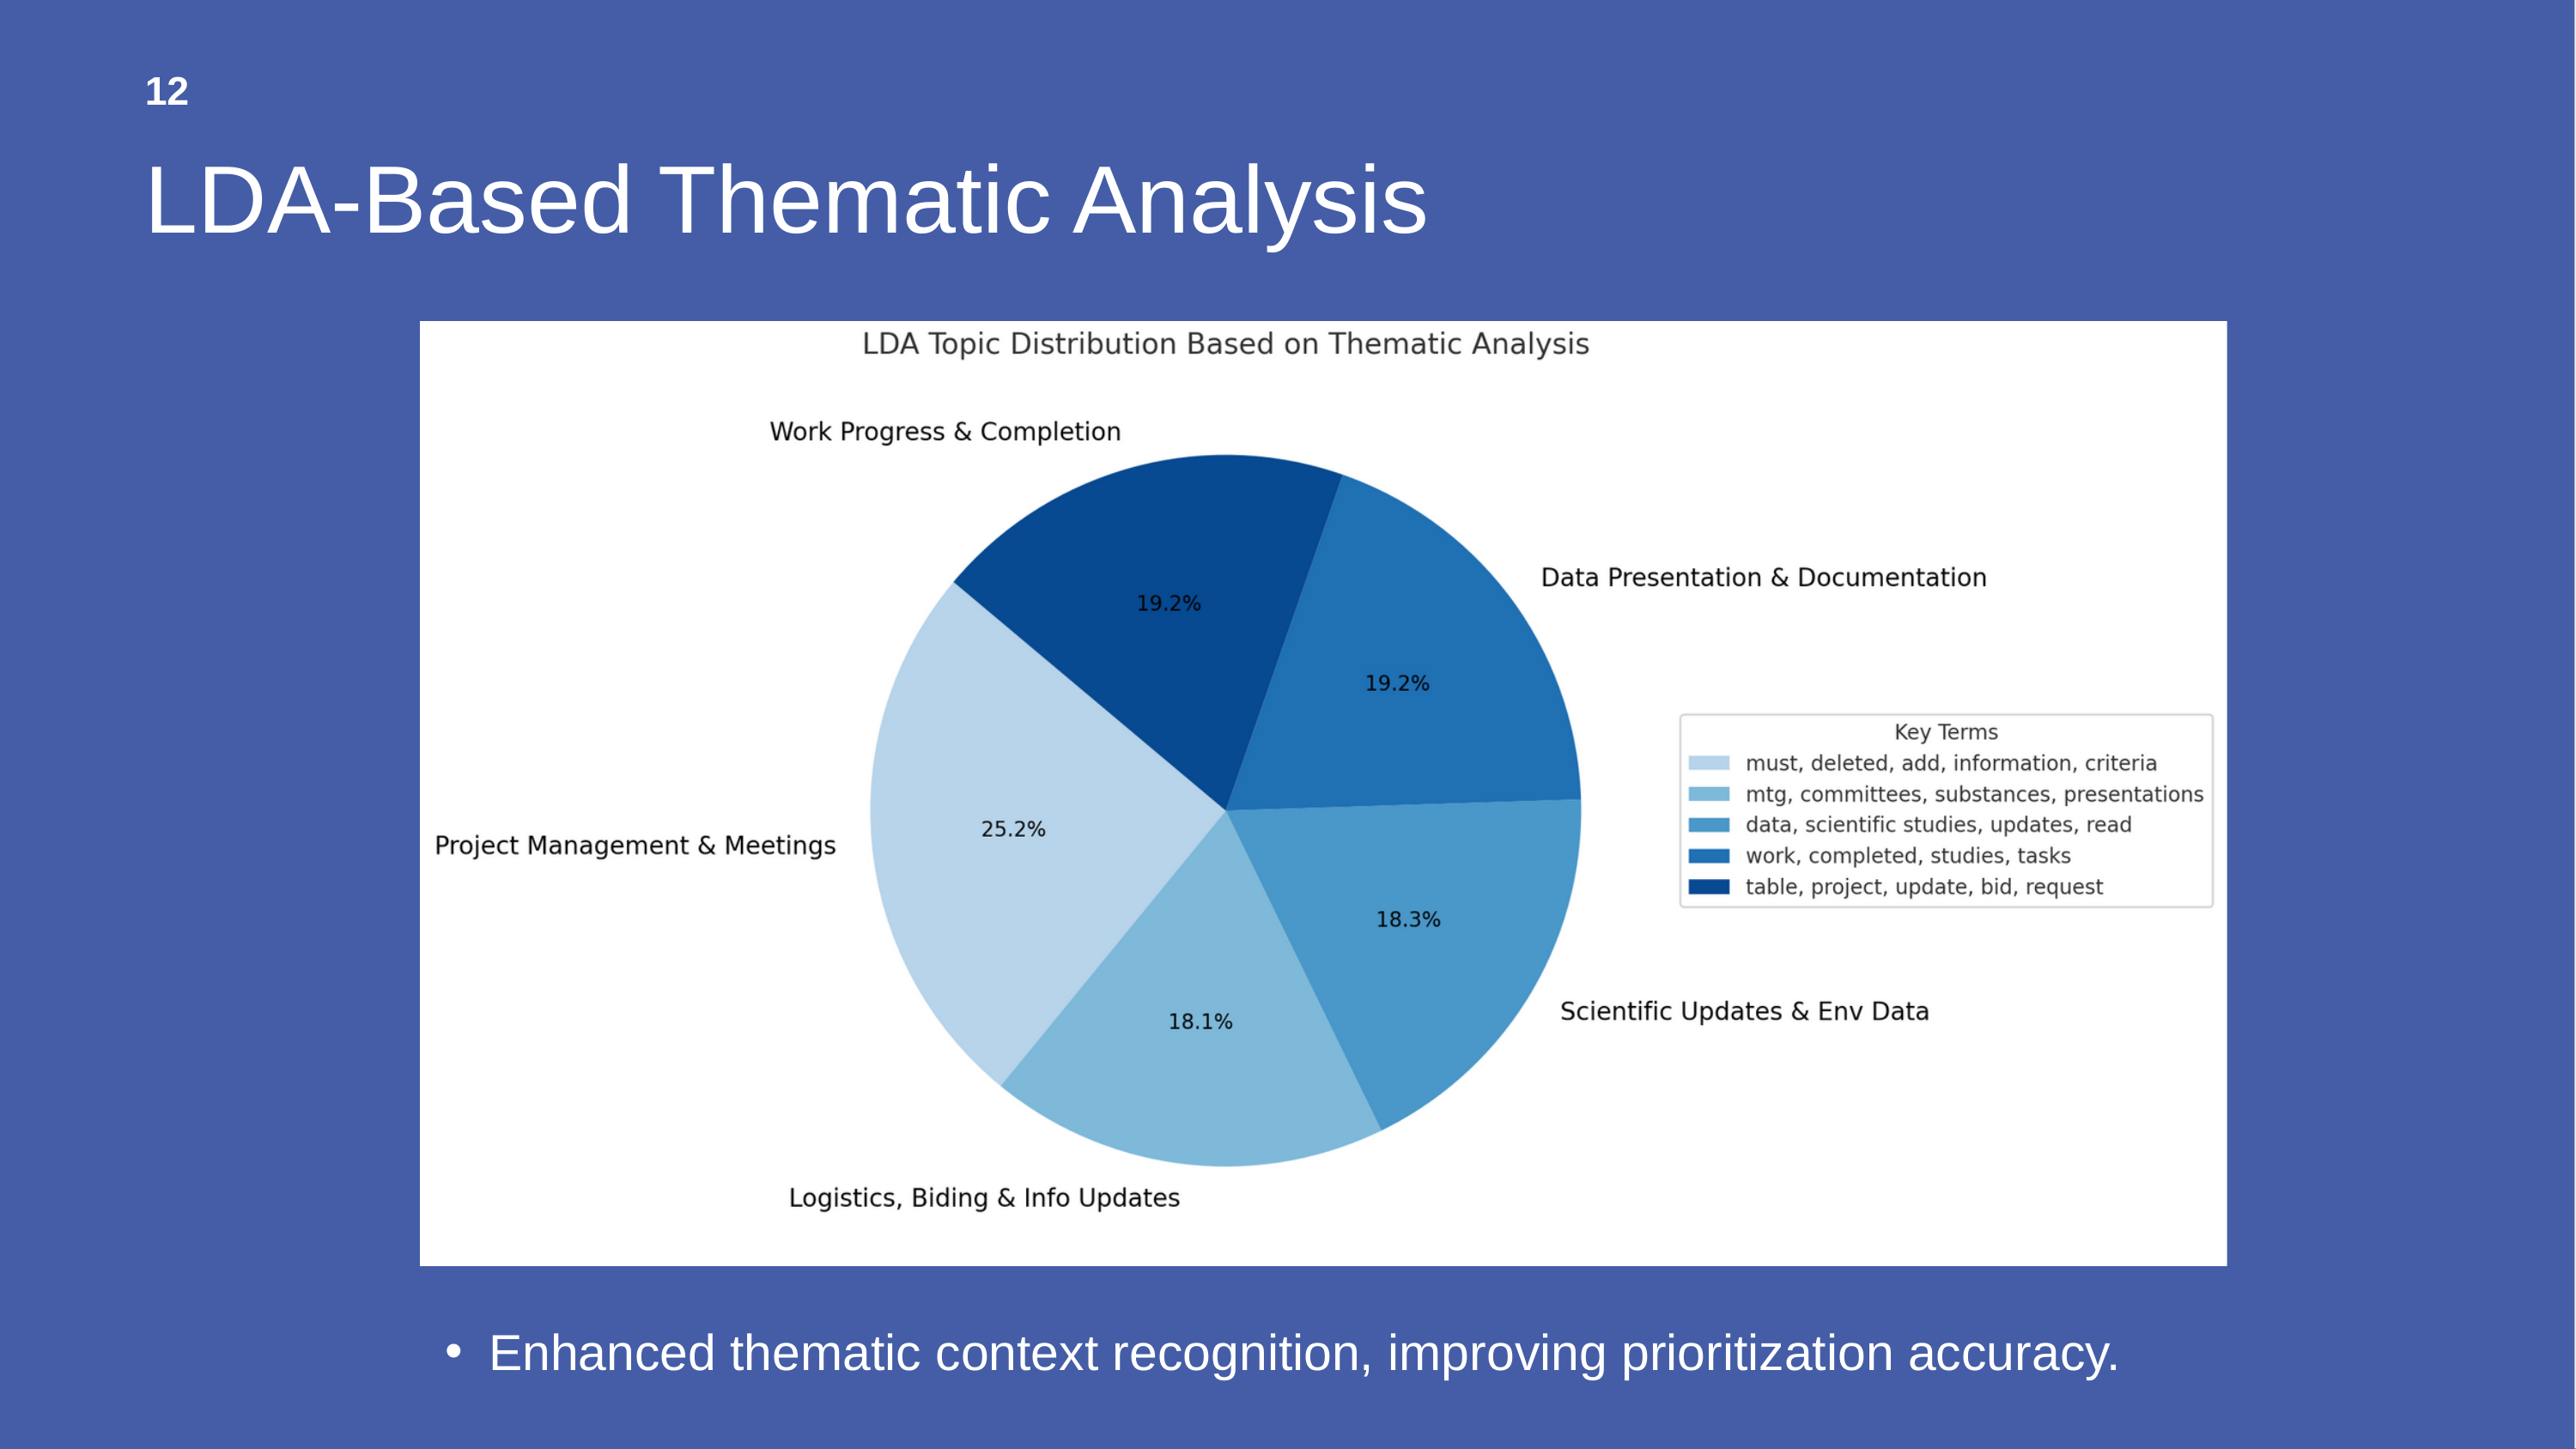

12
LDA-Based Thematic Analysis

Enhanced thematic context recognition, improving prioritization accuracy.